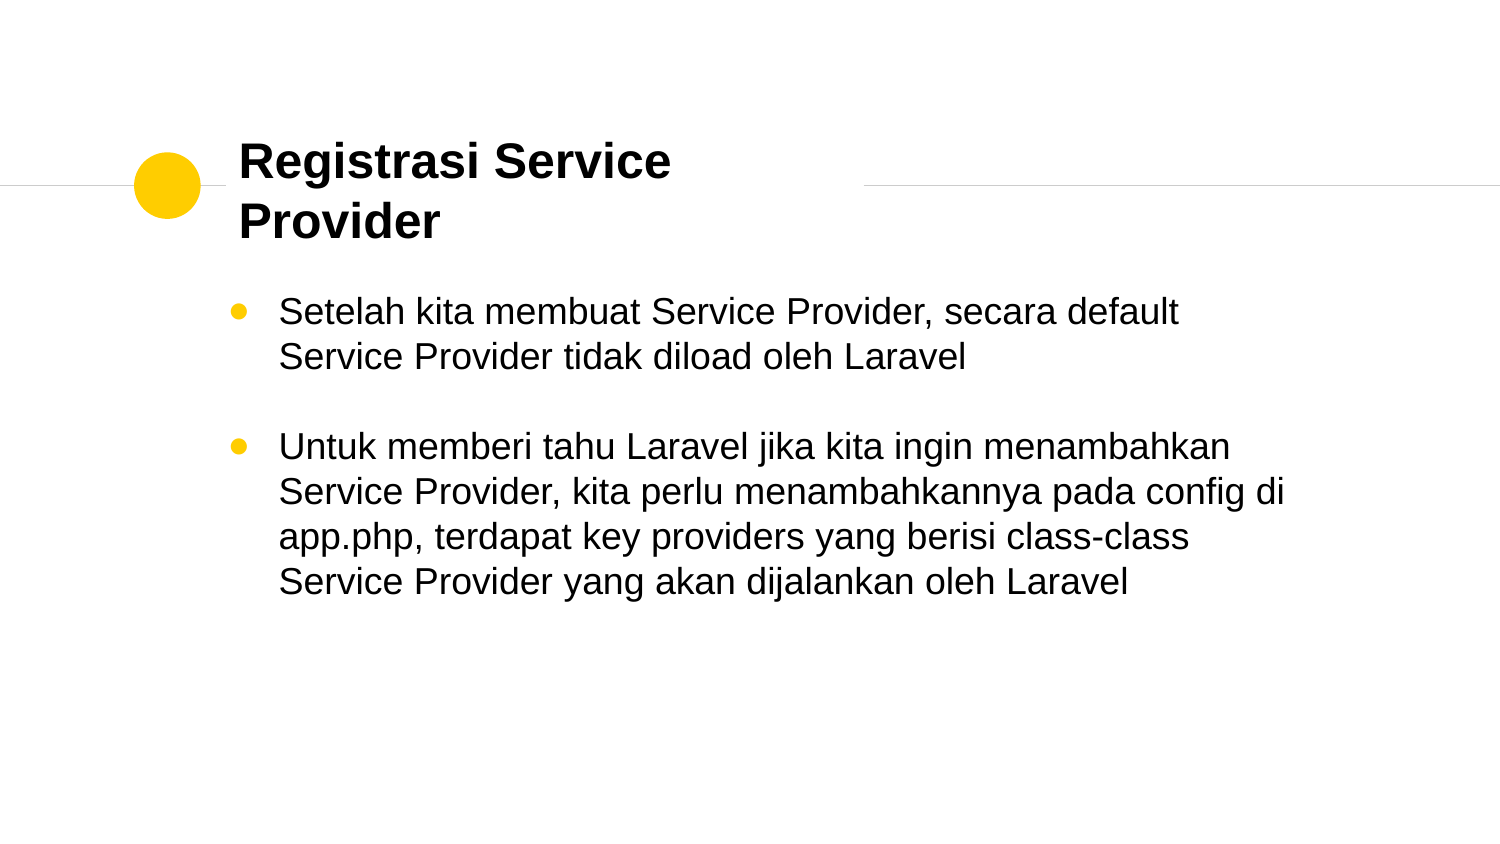

# Registrasi Service Provider
Setelah kita membuat Service Provider, secara default Service Provider tidak diload oleh Laravel

Untuk memberi tahu Laravel jika kita ingin menambahkan Service Provider, kita perlu menambahkannya pada config di app.php, terdapat key providers yang berisi class-class Service Provider yang akan dijalankan oleh Laravel